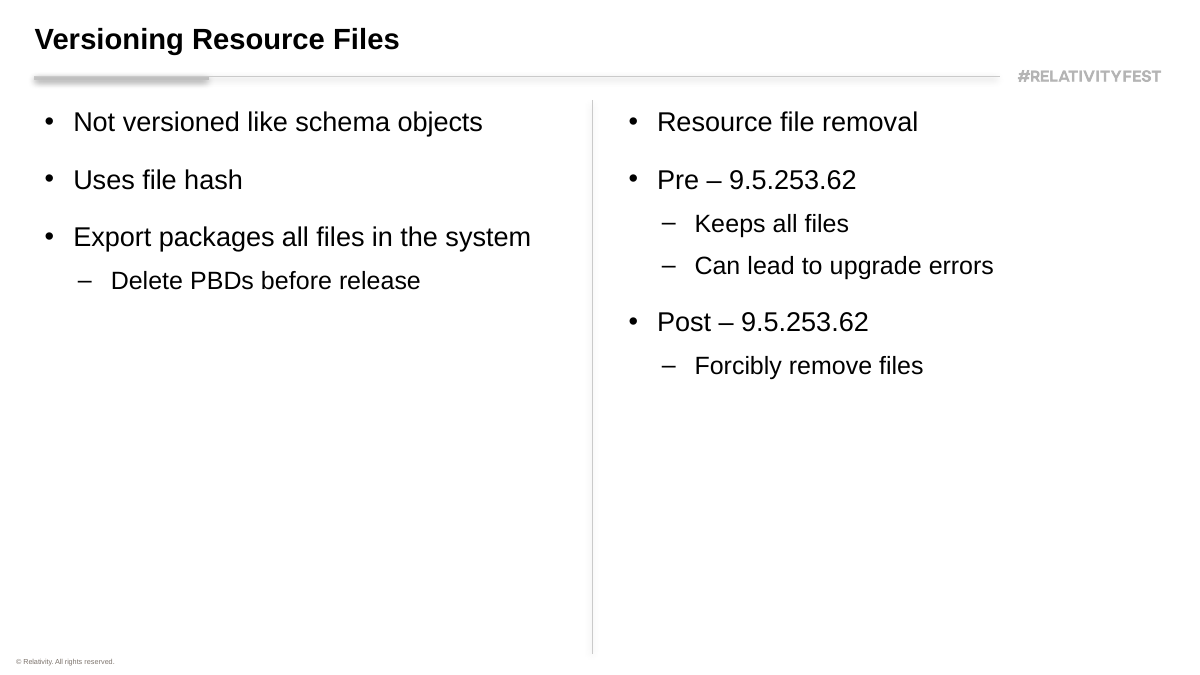

# Versioning Resource Files
Not versioned like schema objects
Uses file hash
Export packages all files in the system
Delete PBDs before release

Resource file removal
Pre – 9.5.253.62
Keeps all files
Can lead to upgrade errors
Post – 9.5.253.62
Forcibly remove files